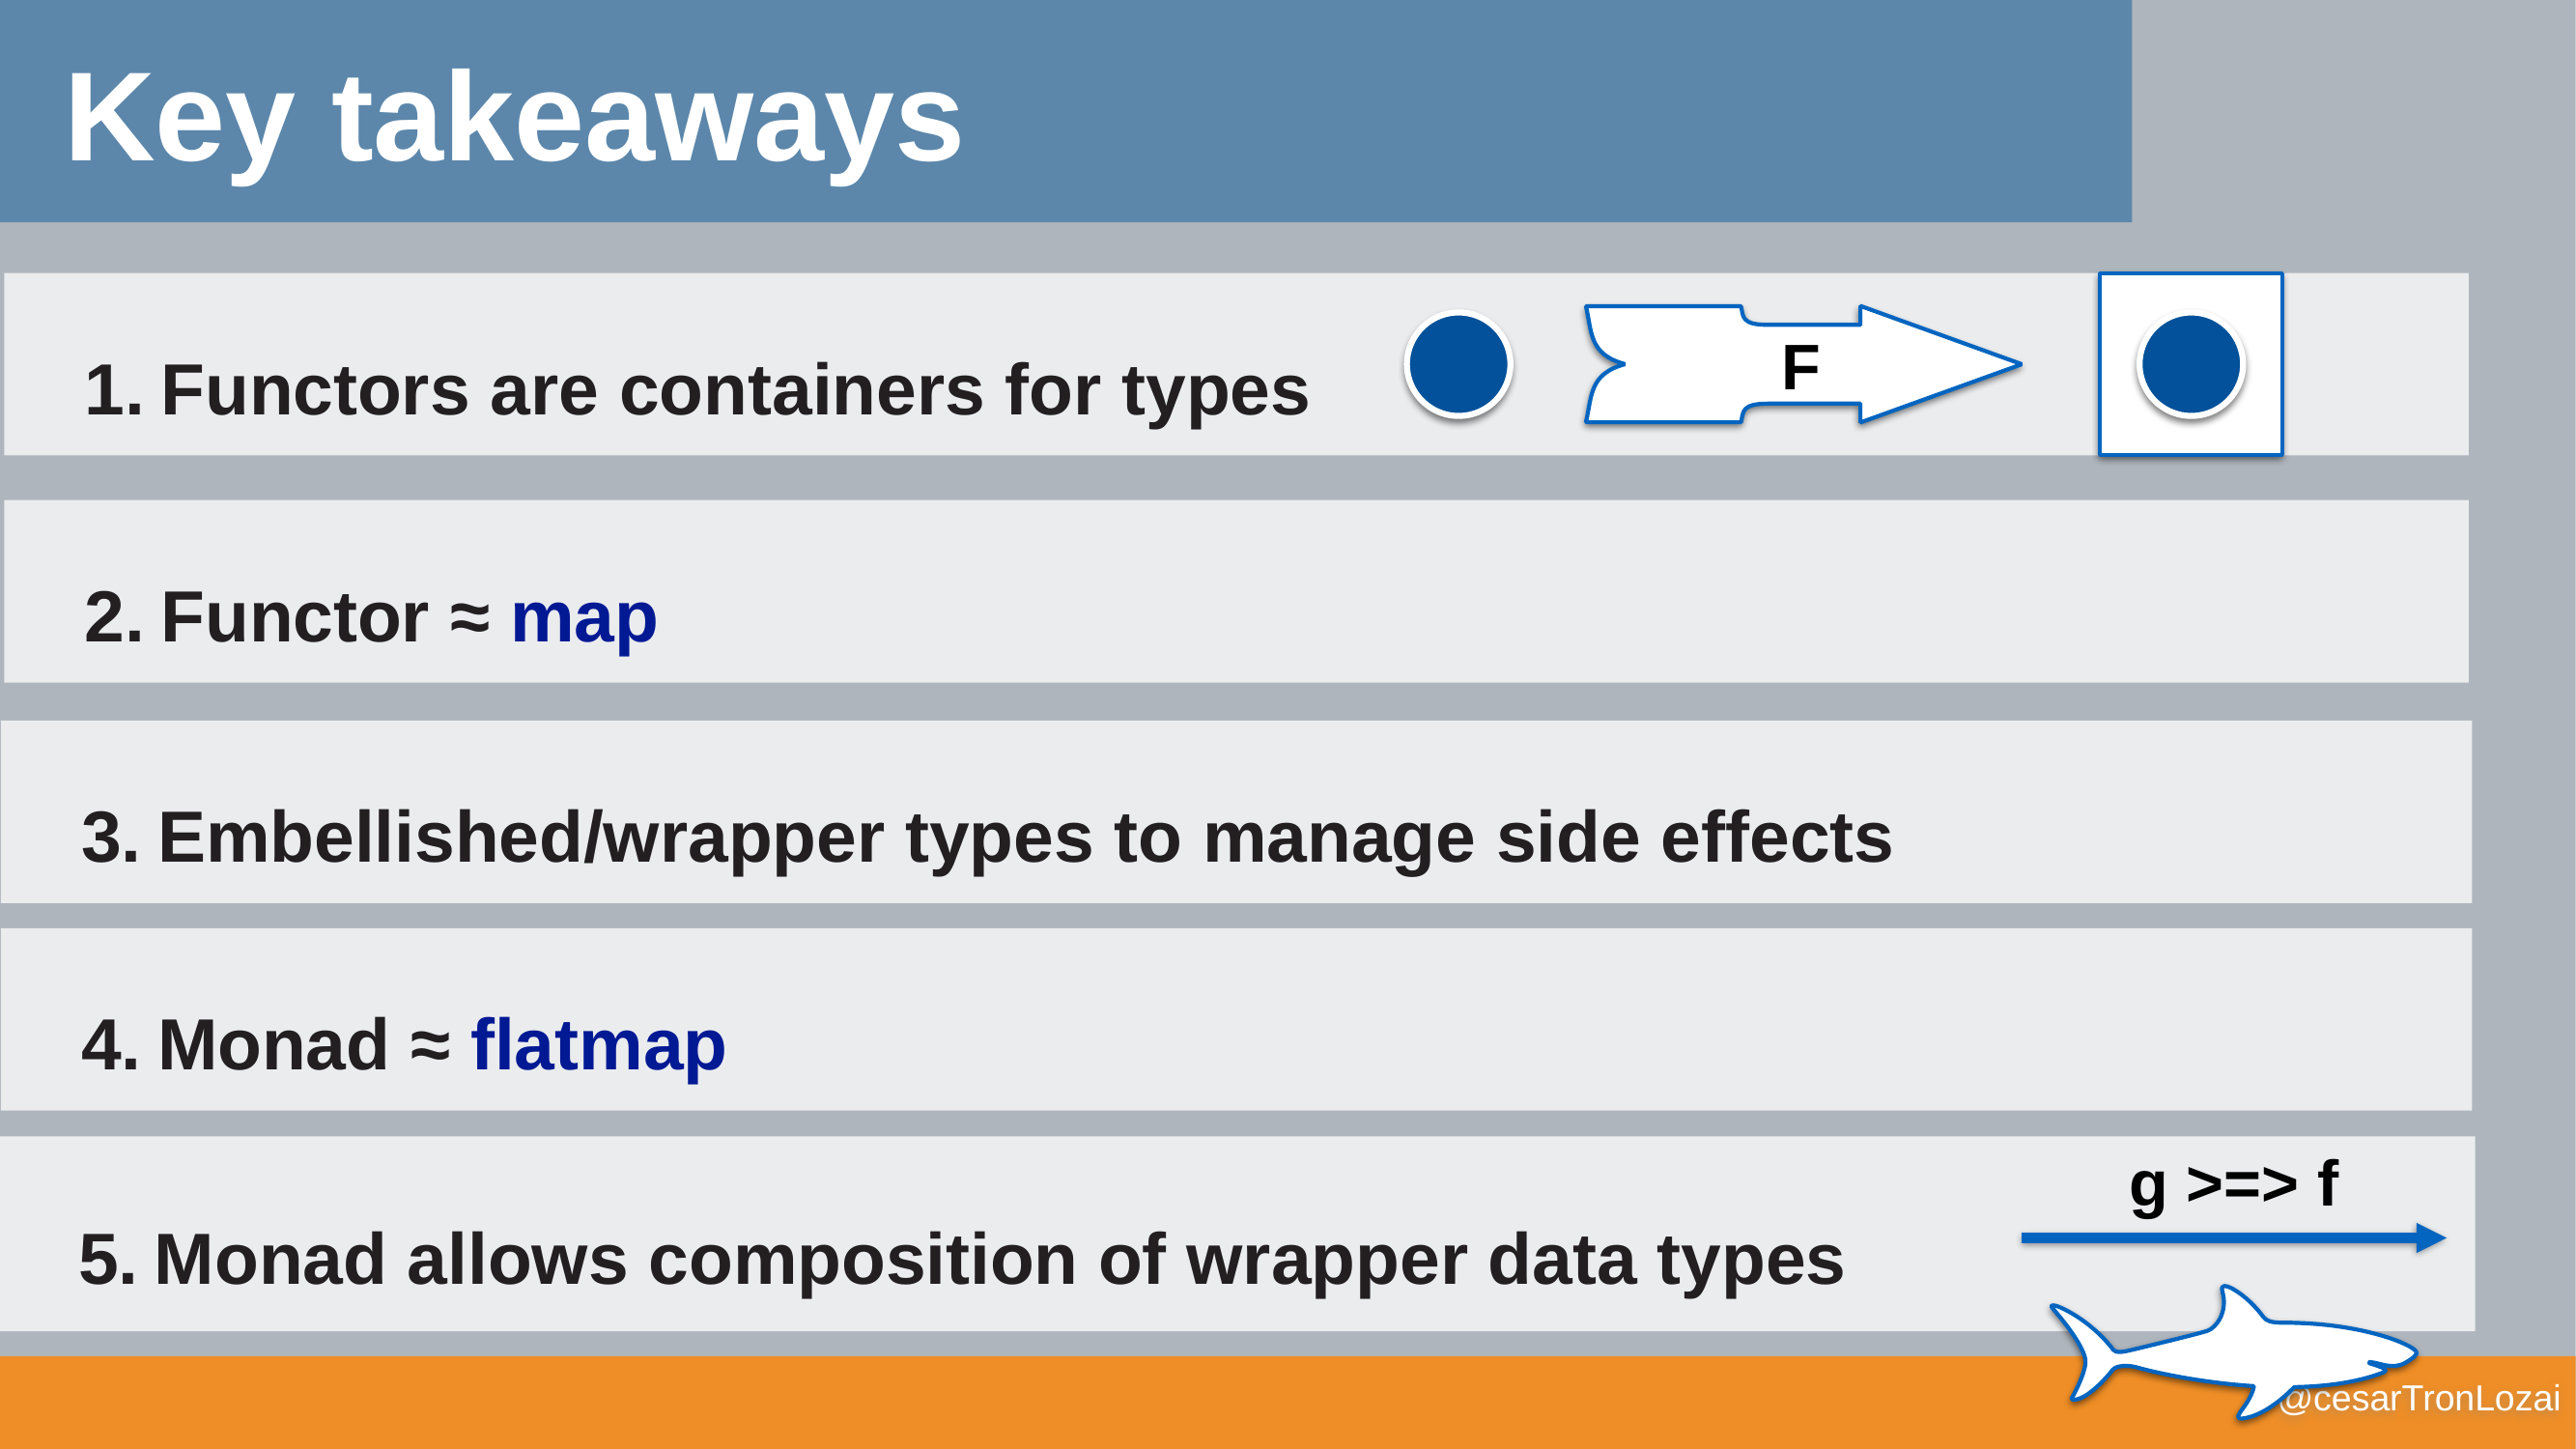

Key takeaways
Functors are containers for types

F
Functor ≈ map
Embellished/wrapper types to manage side effects
Monad ≈ flatmap
g >=> f
Monad allows composition of wrapper data types